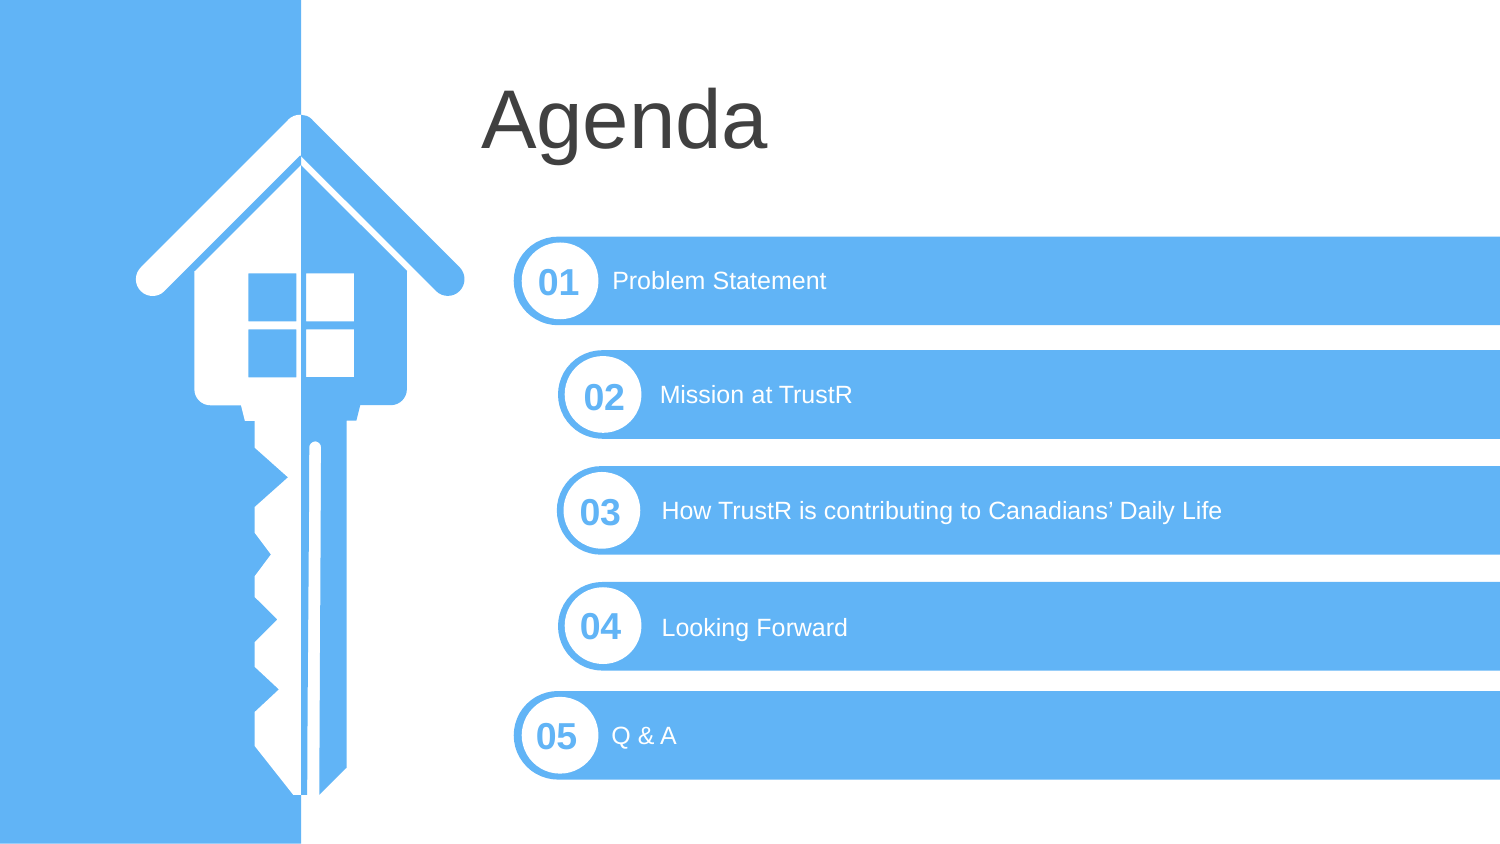

Agenda

01
Problem Statement

02
Mission at TrustR

03
How TrustR is contributing to Canadians’ Daily Life

04
Looking Forward

05
Q & A